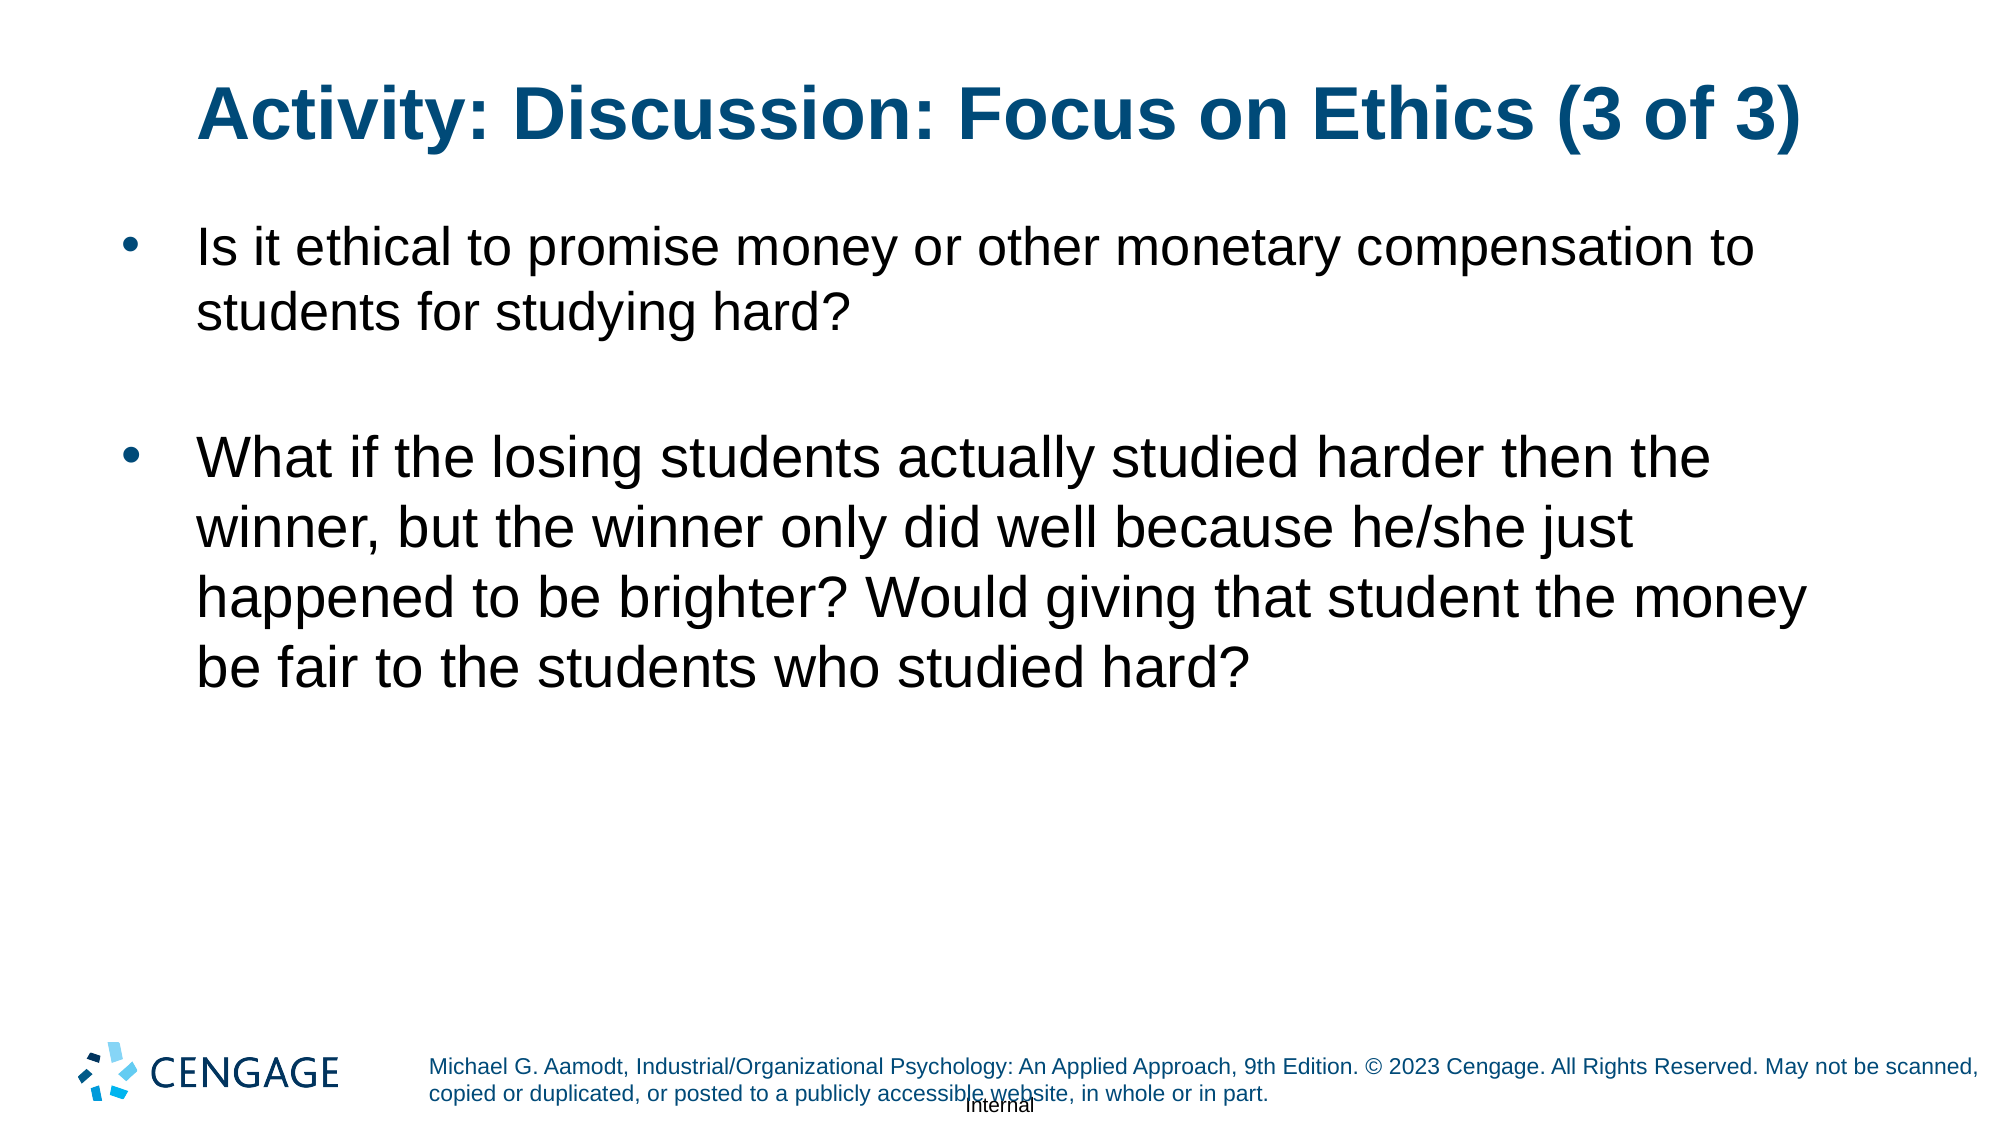

# Activity: Discussion: Focus on Ethics (3 of 3)
Is it ethical to promise money or other monetary compensation to students for studying hard?
What if the losing students actually studied harder then the winner, but the winner only did well because he/she just happened to be brighter? Would giving that student the money be fair to the students who studied hard?